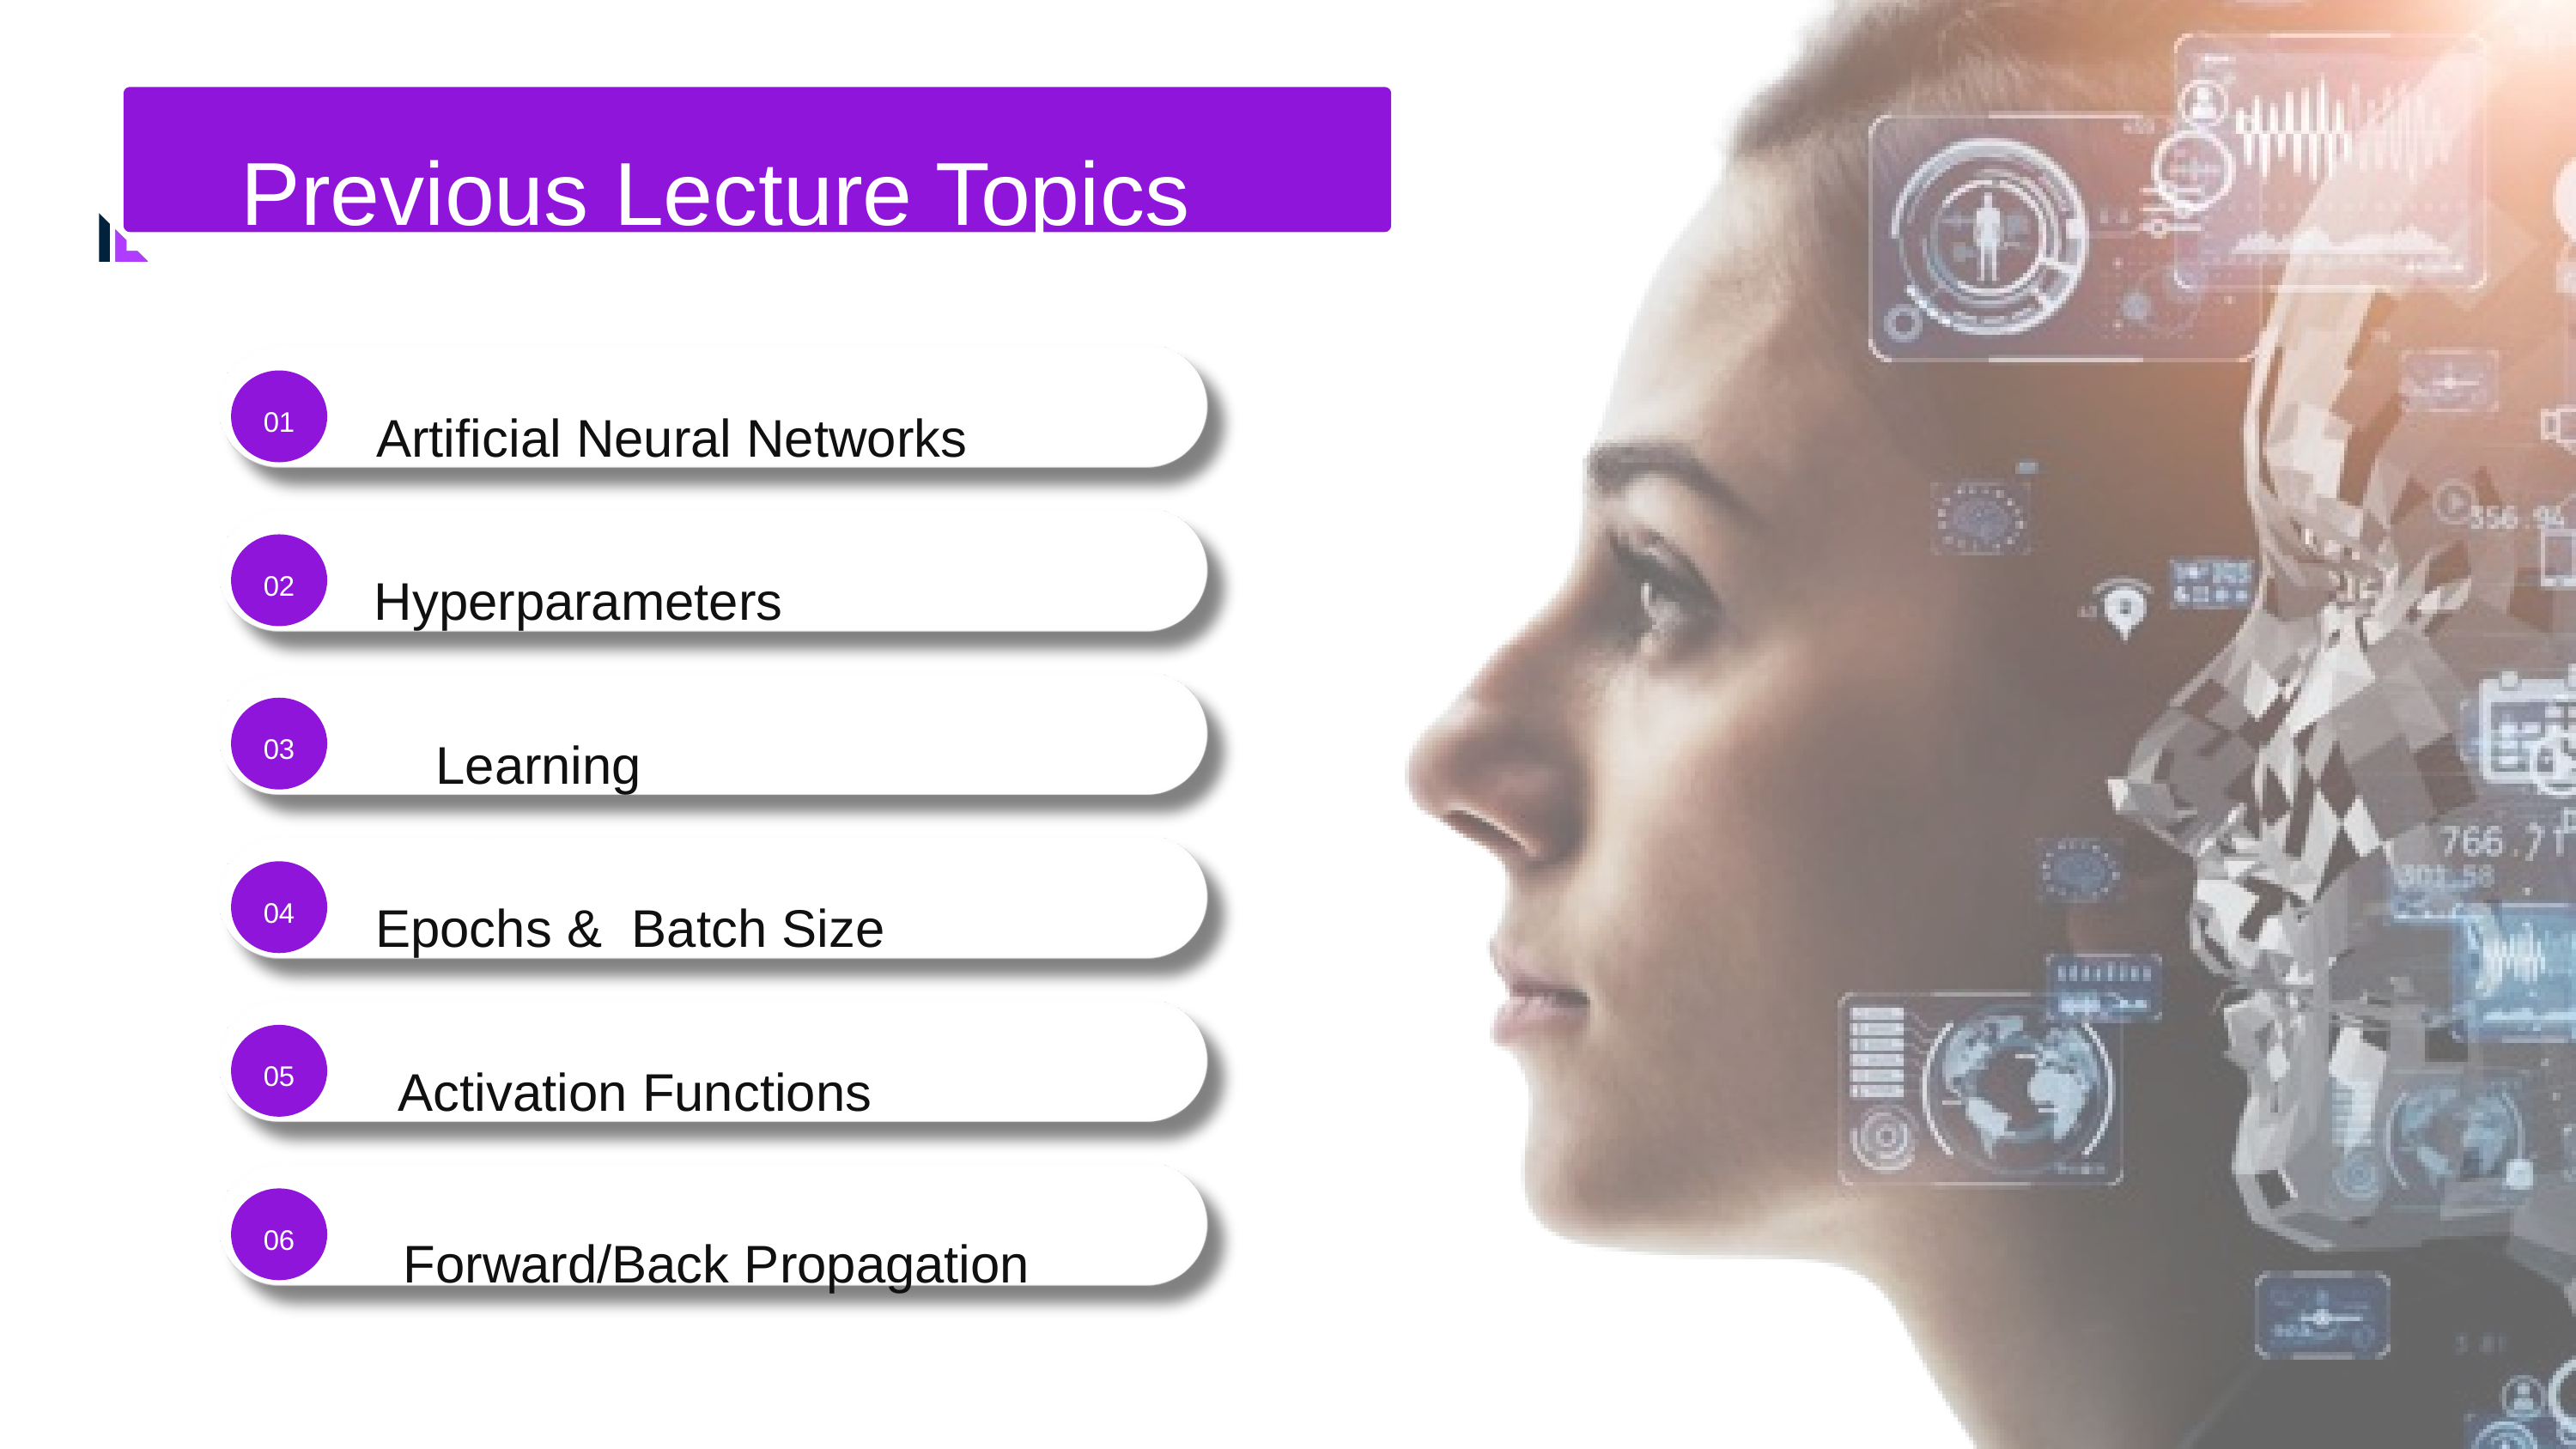

Previous Lecture Topics

01
 Artificial Neural Networks

02
 Hyperparameters

03
 Learning Rate

04
 Epochs &  Batch Size

05
 Activation Functions

06
 Forward/Back Propagation